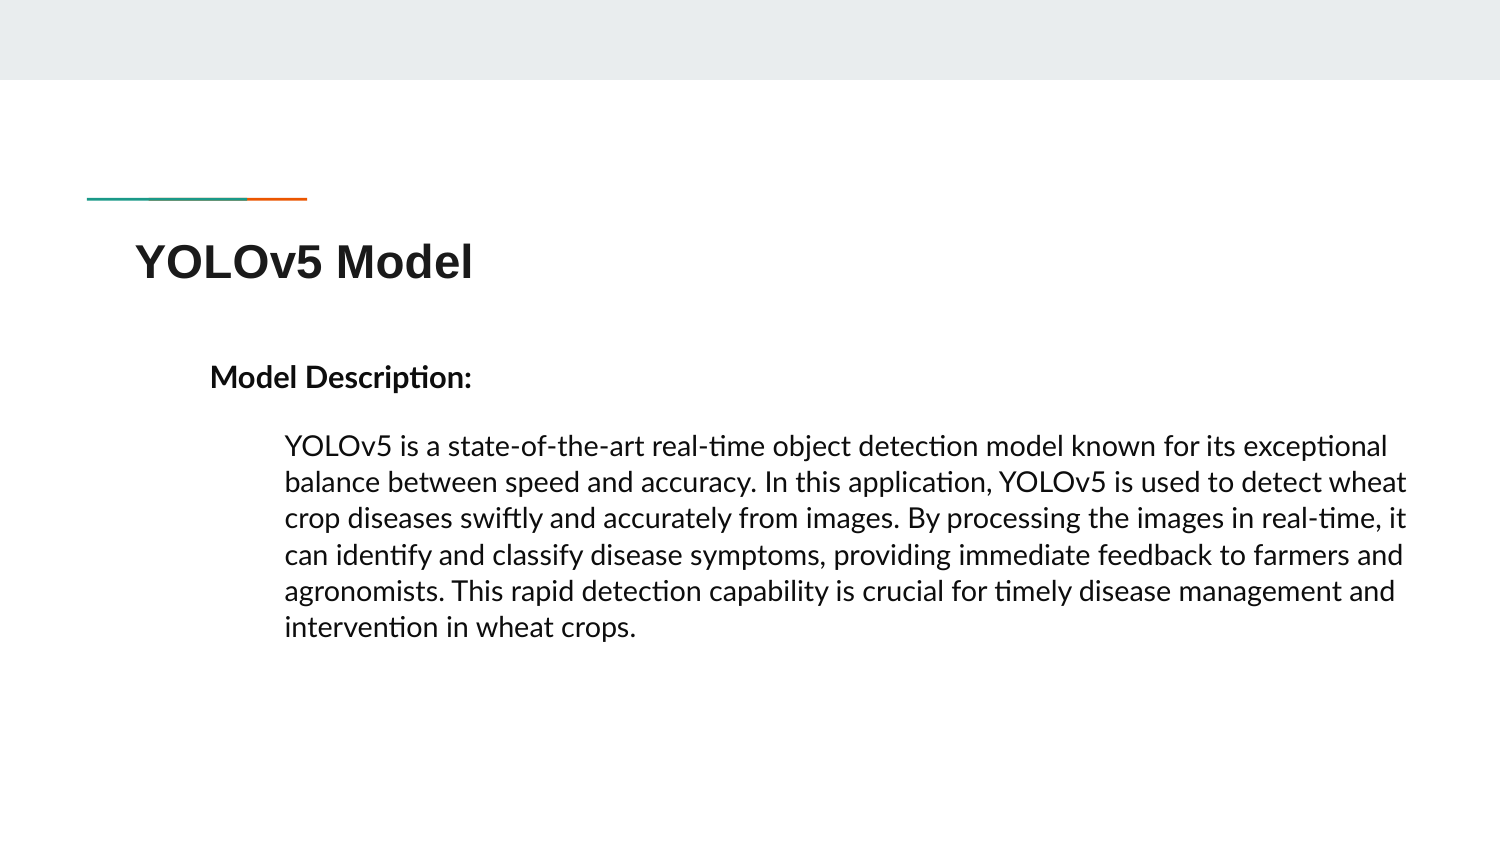

# YOLOv5 Model
Model Description:
YOLOv5 is a state-of-the-art real-time object detection model known for its exceptional balance between speed and accuracy. In this application, YOLOv5 is used to detect wheat crop diseases swiftly and accurately from images. By processing the images in real-time, it can identify and classify disease symptoms, providing immediate feedback to farmers and agronomists. This rapid detection capability is crucial for timely disease management and intervention in wheat crops.